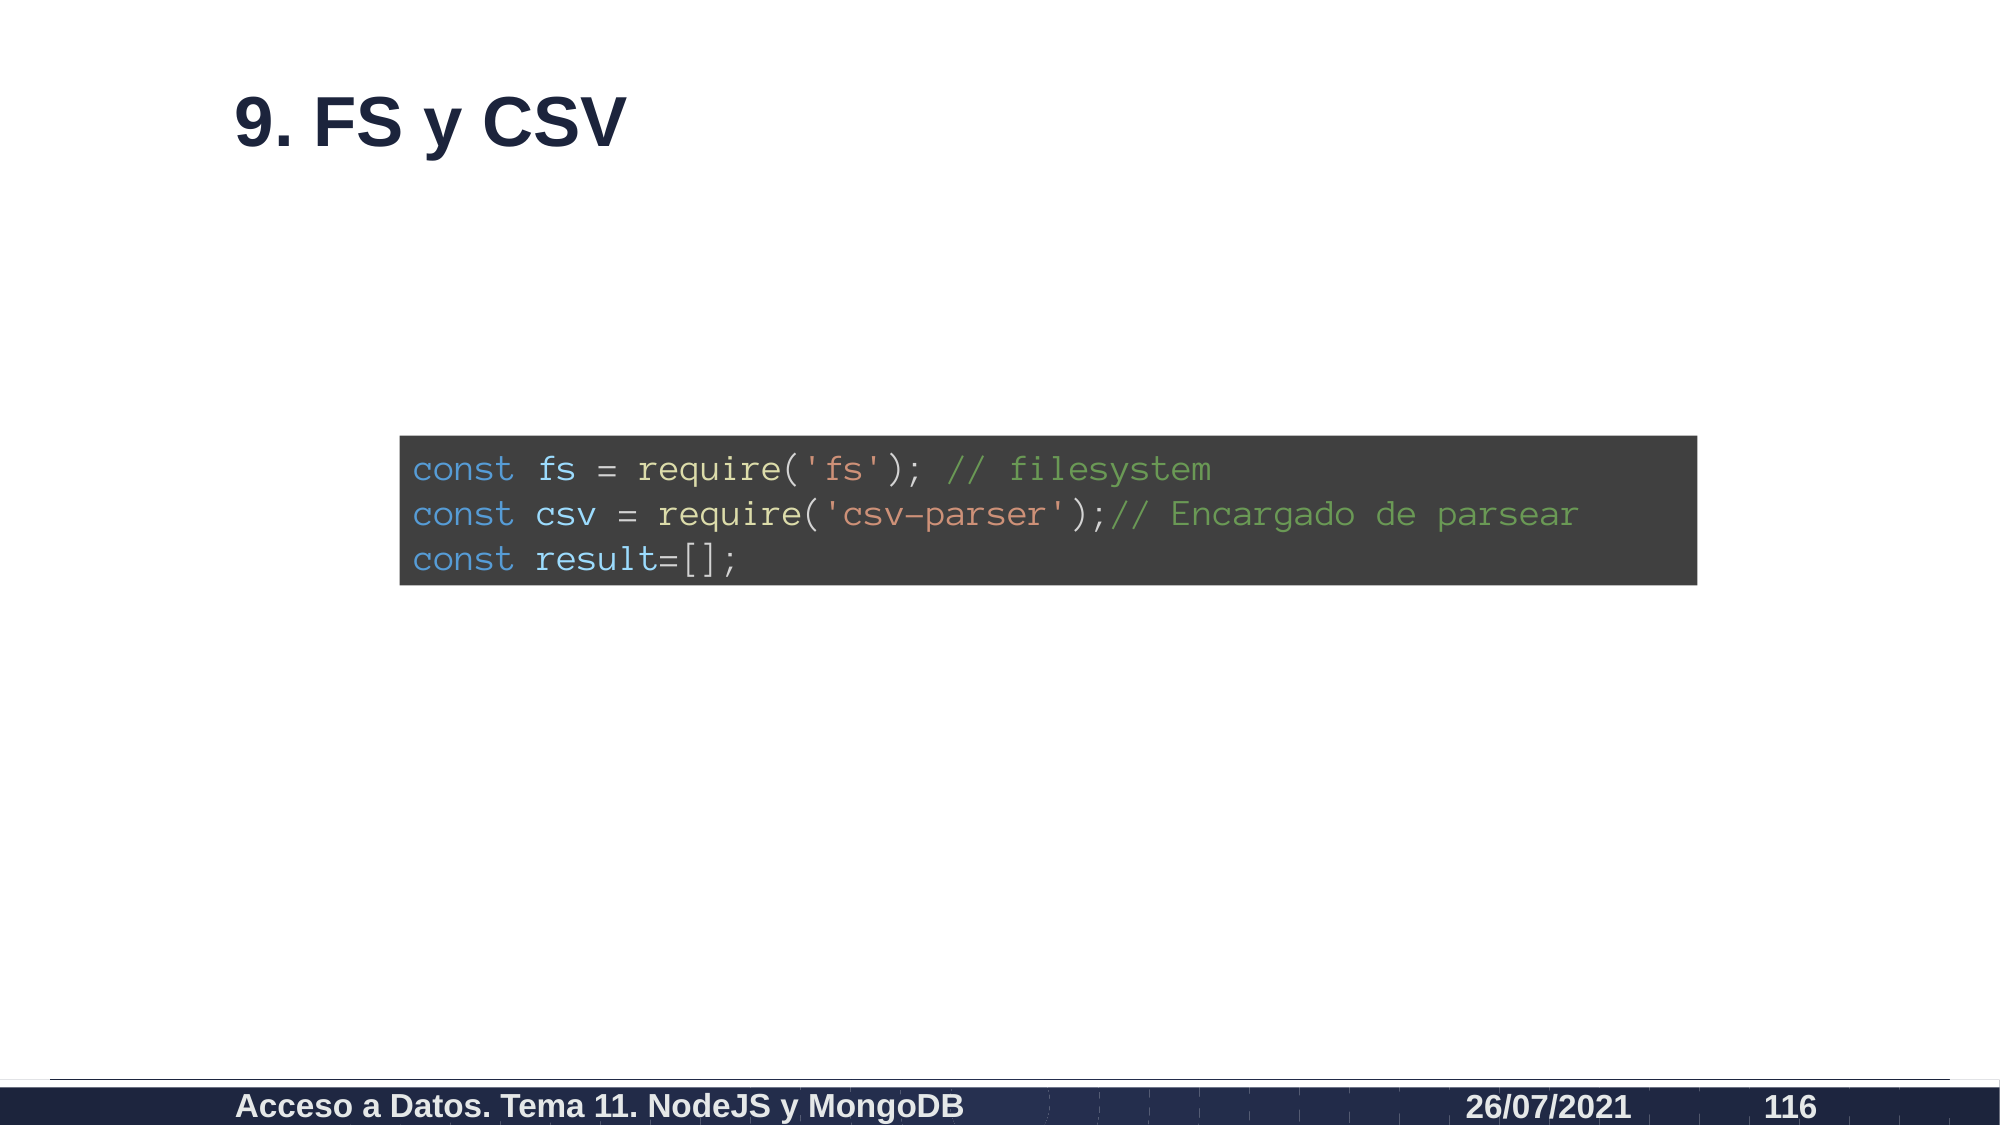

# 9. FS y CSV

const fs = require('fs'); // filesystem
const csv = require('csv-parser');// Encargado de parsear
const result=[];
Acceso a Datos. Tema 11. NodeJS y MongoDB
26/07/2021
116